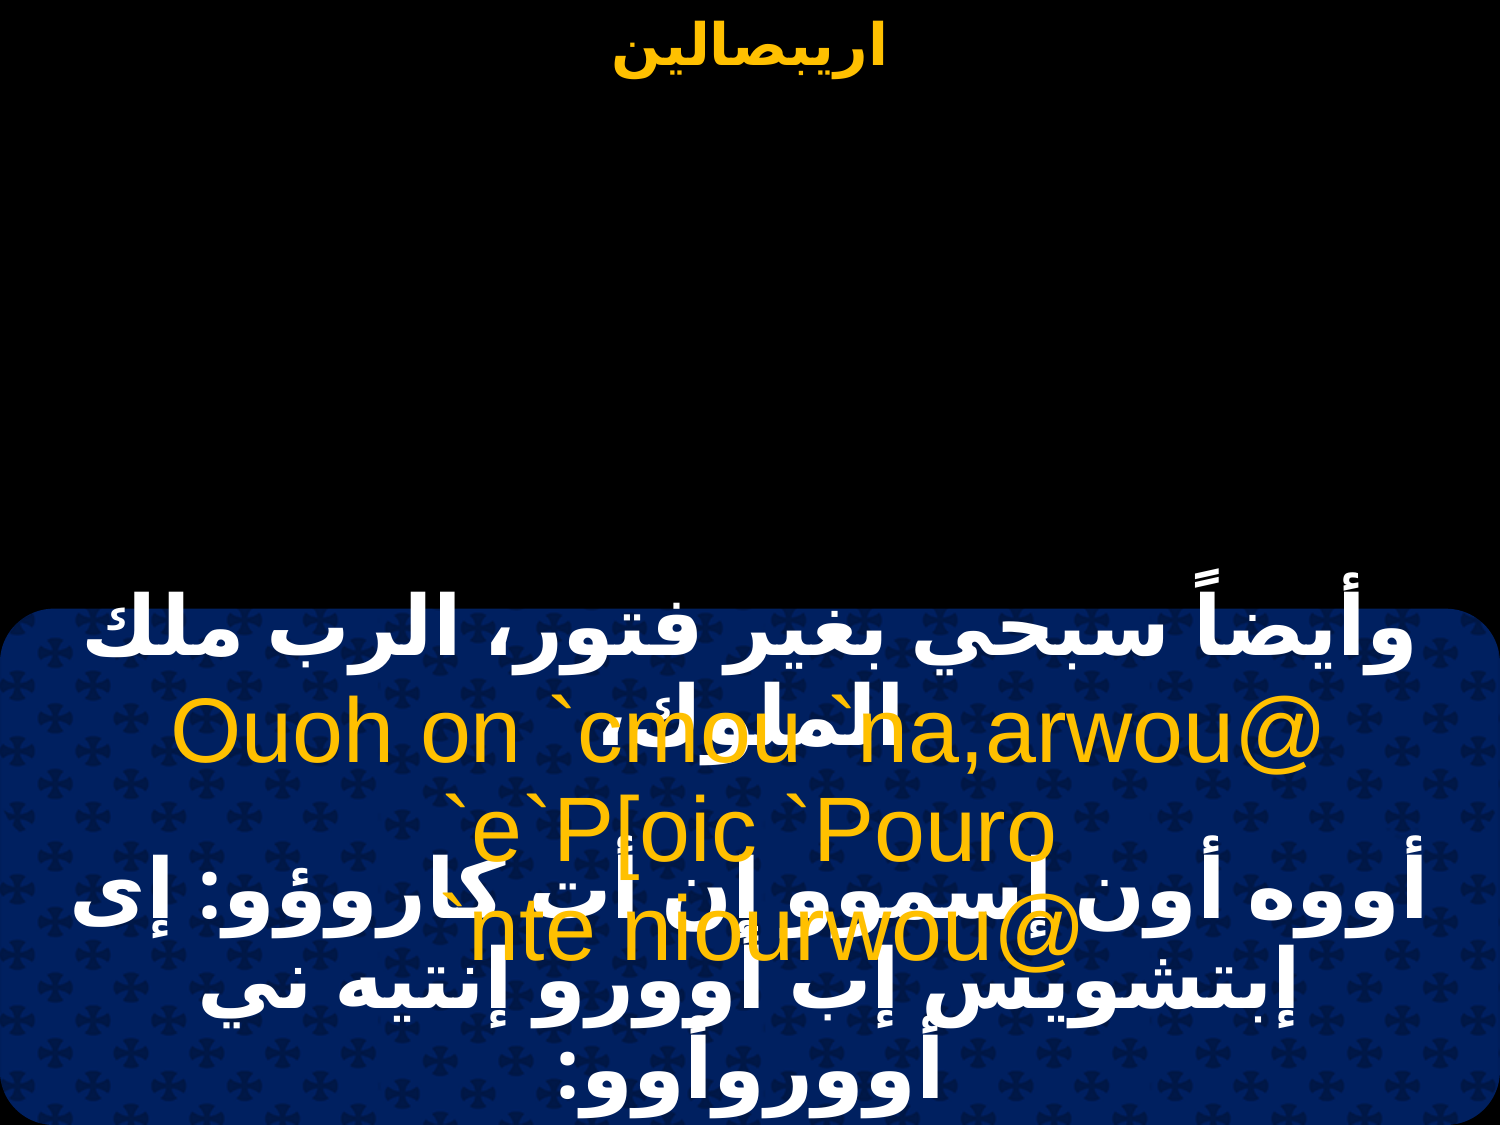

#
وأيضاً سبحي بغير فتور، الرب ملك الملوك،
Ouoh on `cmou `na,arwou@ `e`P[oic `Pouro
 `nte niourwou@
أووه أون إسموو إن أت كاروؤو: إى إبتشويس إب أوورو إنتيه ني أووروأوو: